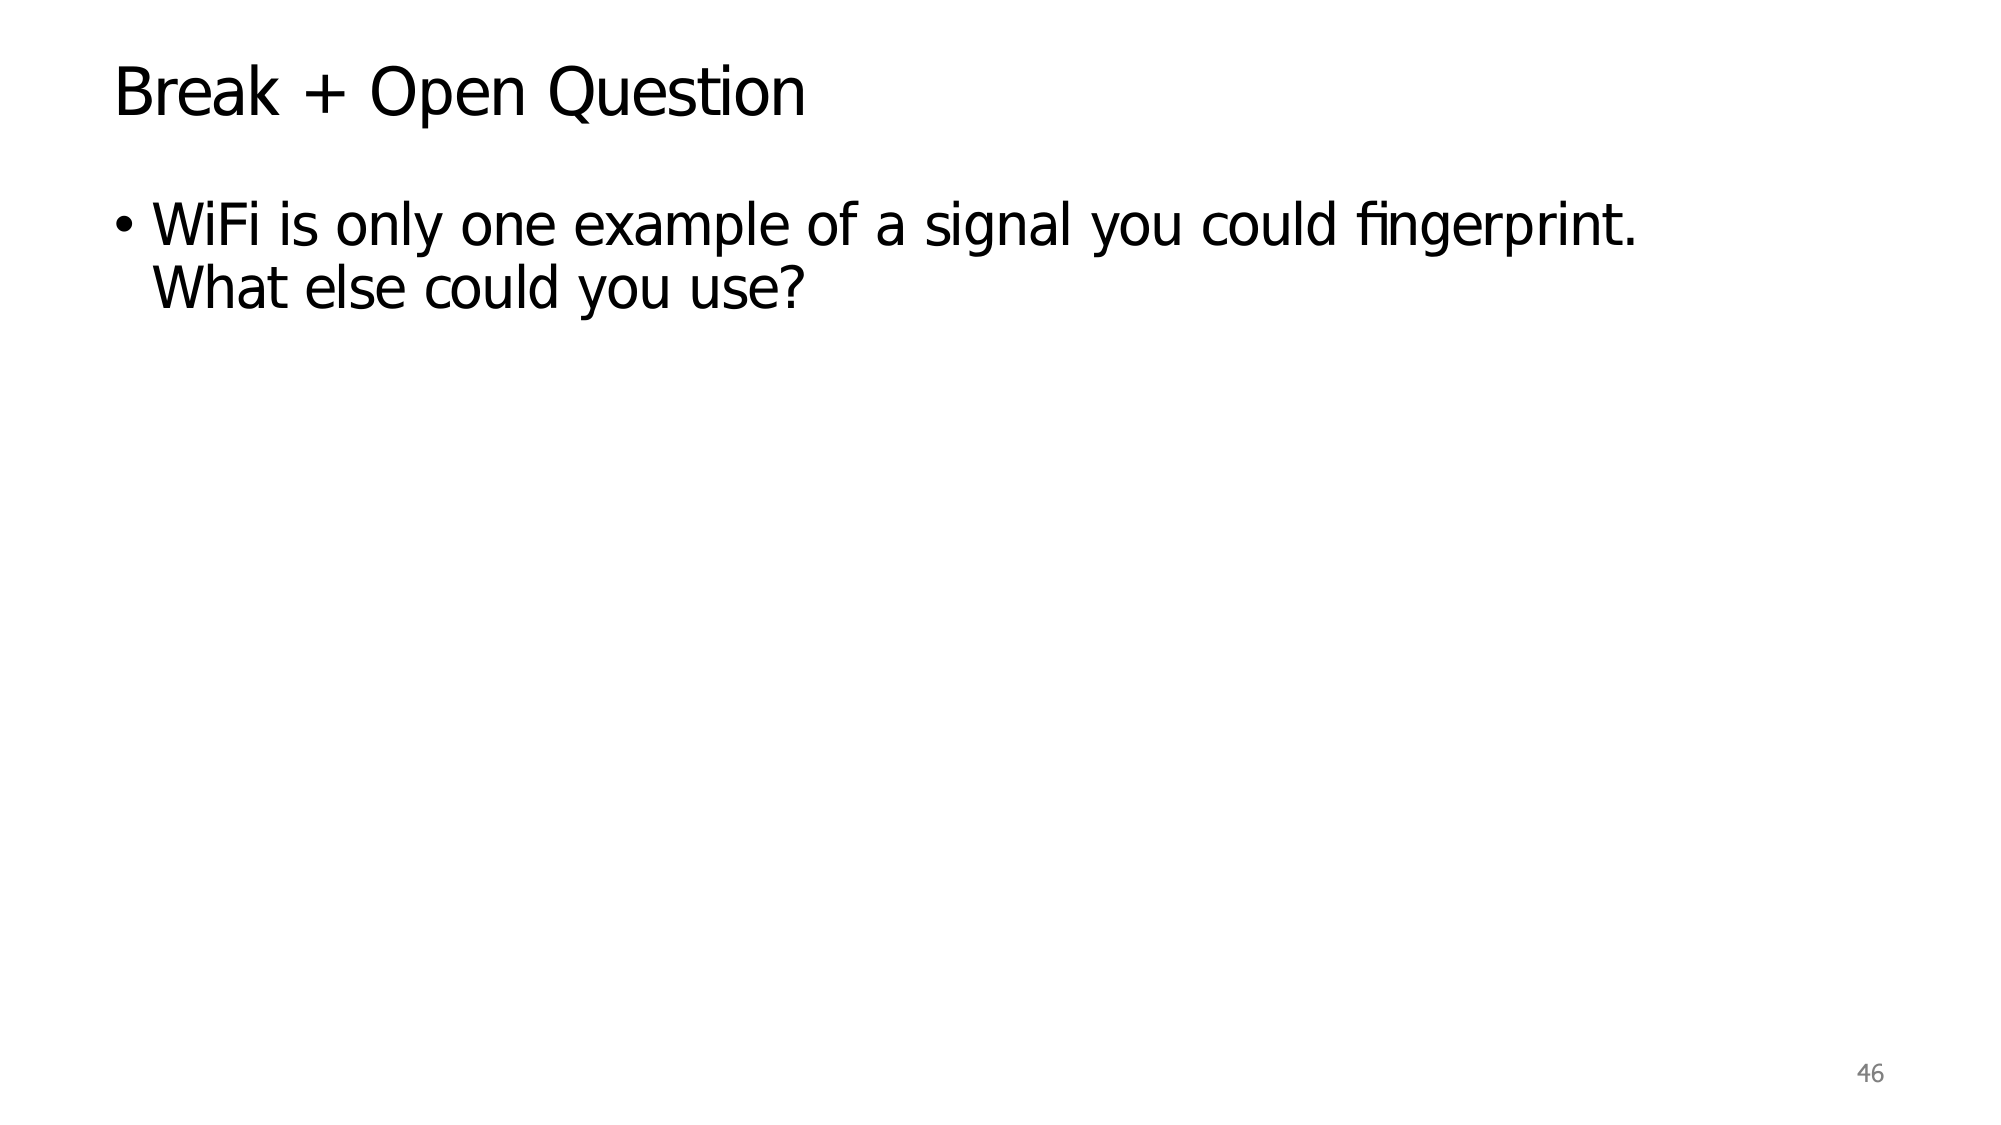

# Break + Open Question
WiFi is only one example of a signal you could fingerprint.
What else could you use?
46